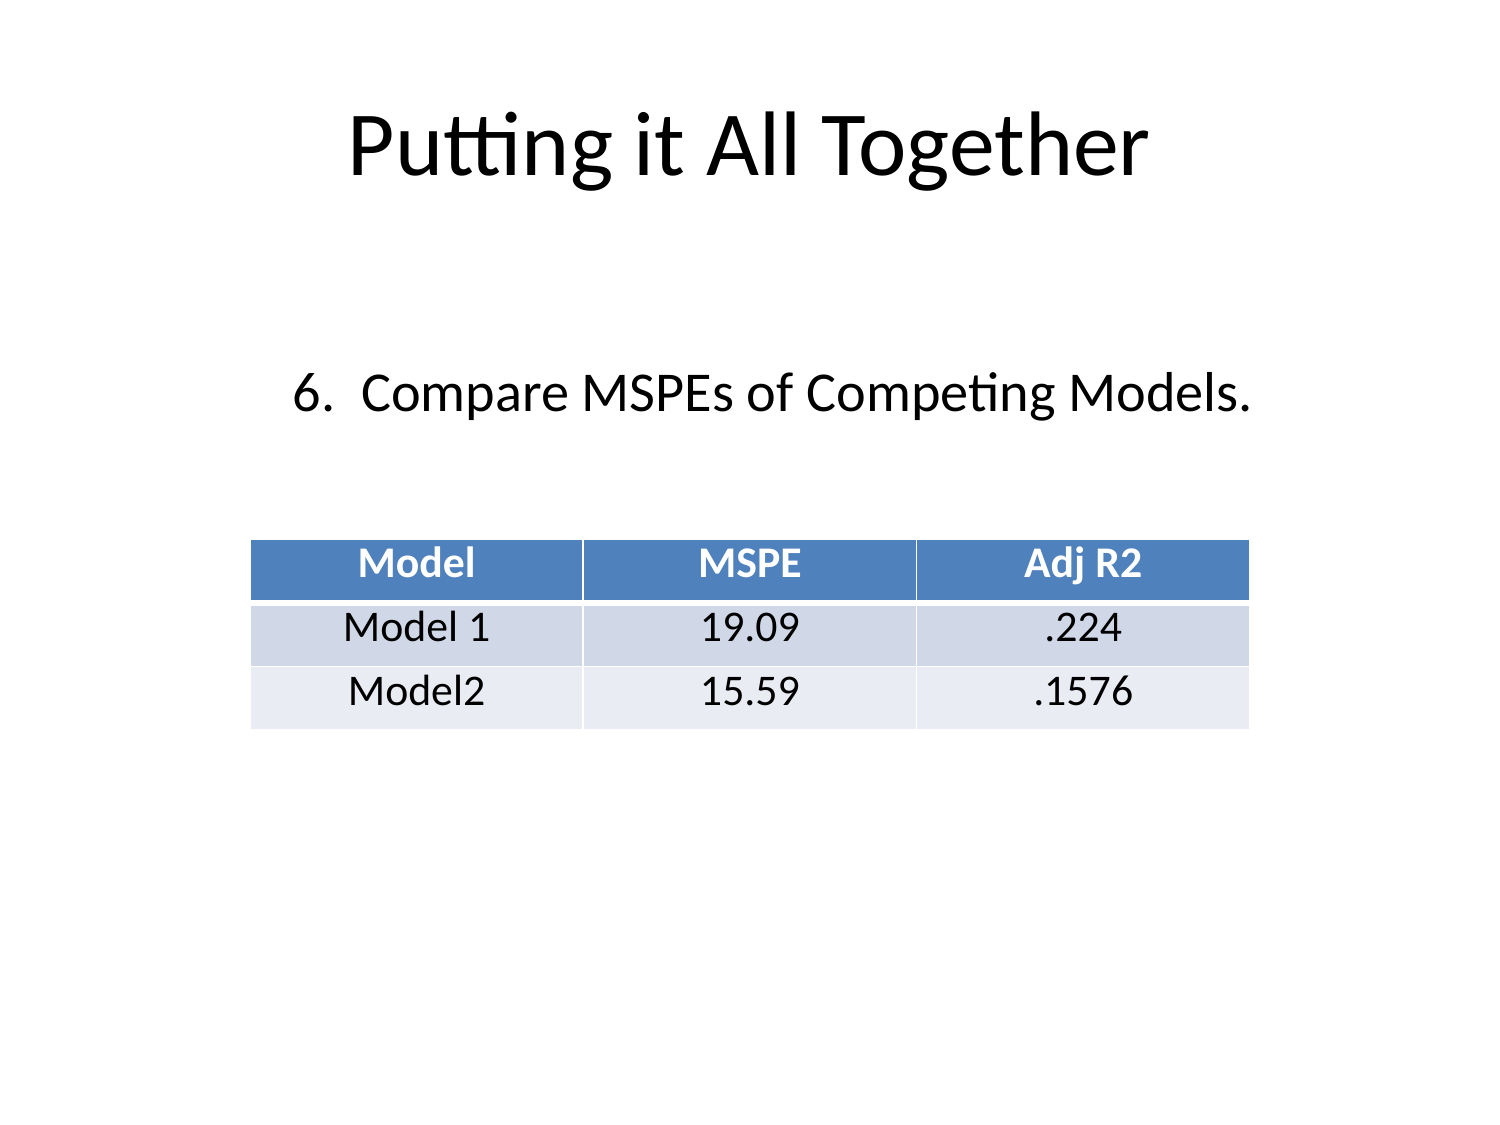

# Putting it All Together
6.  Compare MSPEs of Competing Models.
| Model | MSPE | Adj R2 |
| --- | --- | --- |
| Model 1 | 19.09 | .224 |
| Model2 | 15.59 | .1576 |